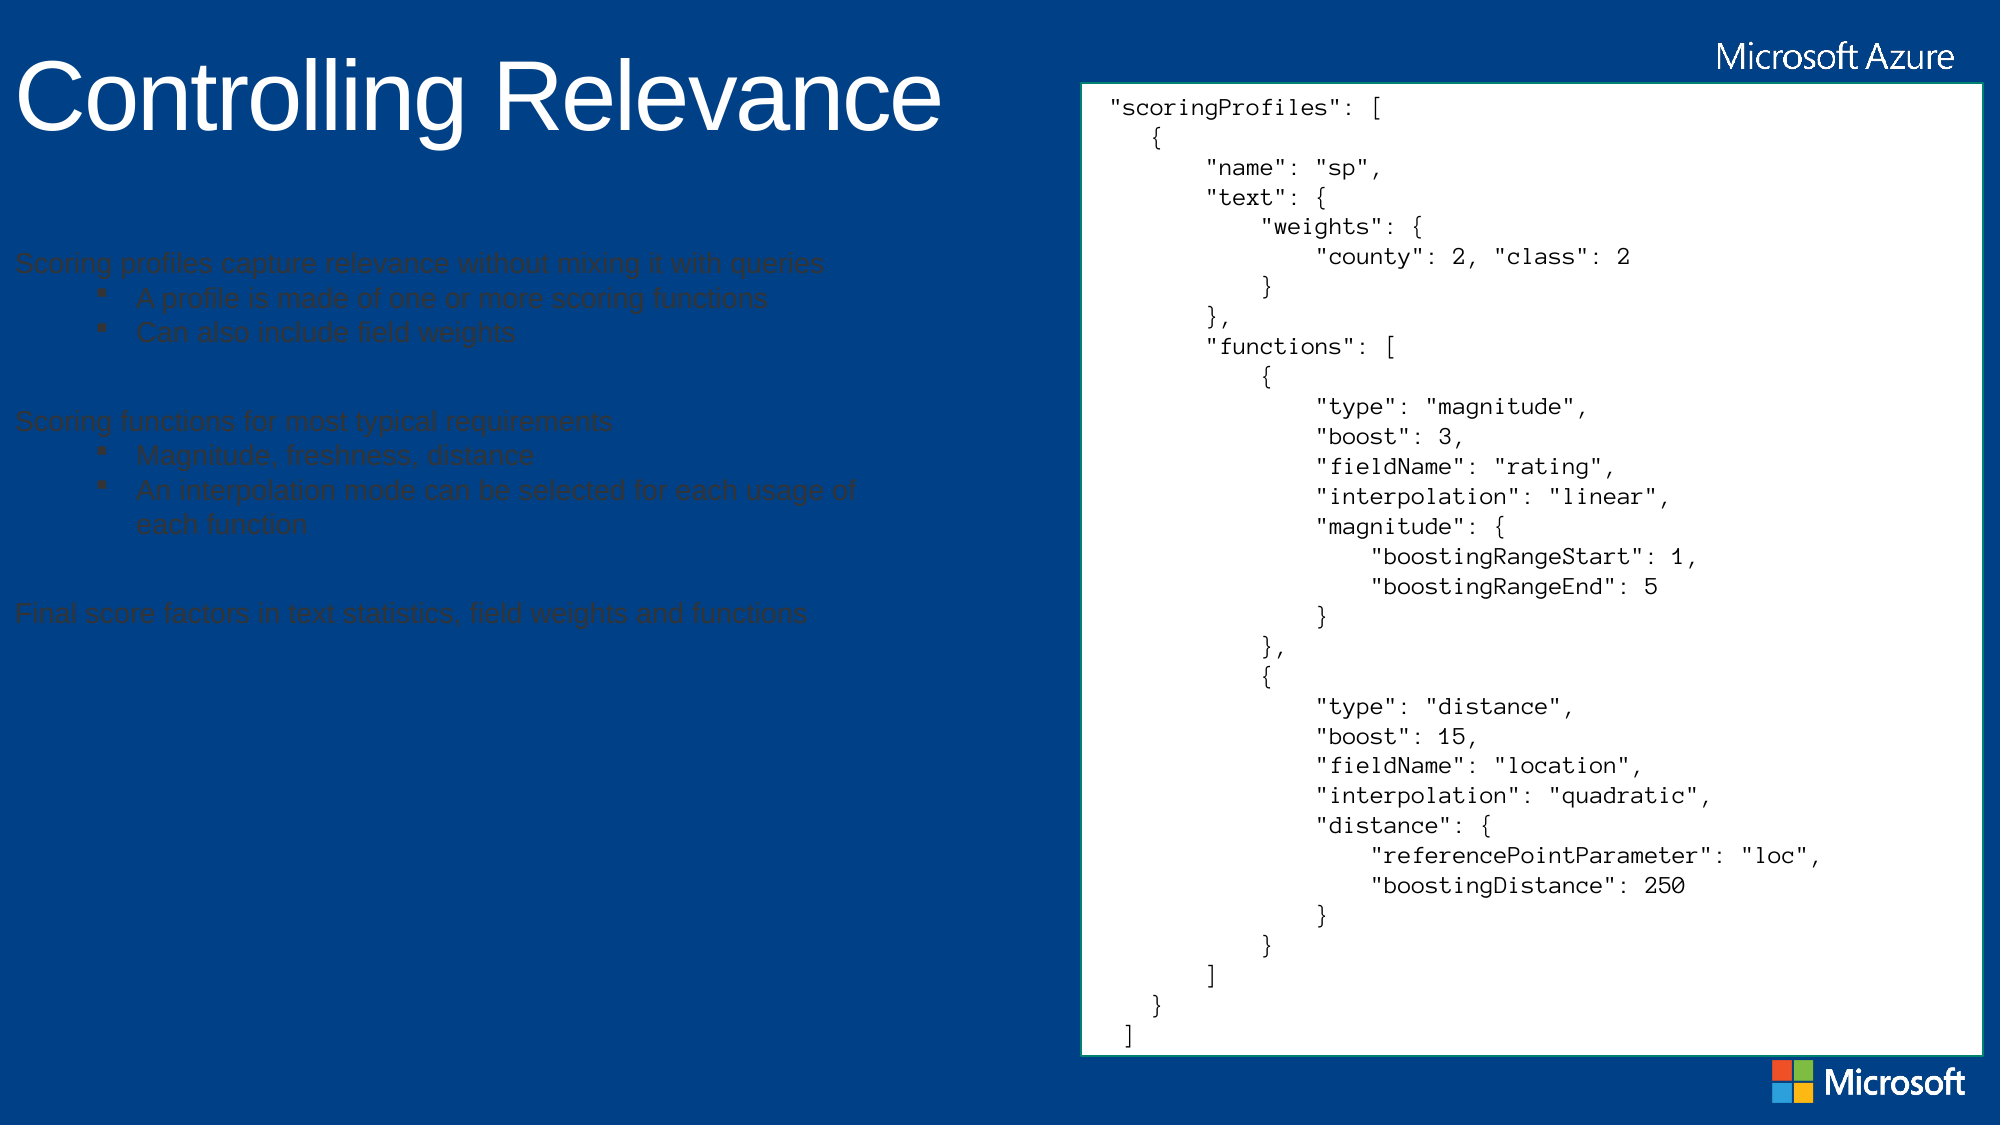

Controlling Relevance
 "scoringProfiles": [
    {
        "name": "sp",
        "text": {
            "weights": {
                "county": 2, "class": 2
            }
        },
        "functions": [
            {
                "type": "magnitude",
                "boost": 3,
                "fieldName": "rating",
                "interpolation": "linear",
                "magnitude": {
                    "boostingRangeStart": 1,
                    "boostingRangeEnd": 5
                }
            },
            {
                "type": "distance",
                "boost": 15,
                "fieldName": "location",
                "interpolation": "quadratic",
                "distance": {
                    "referencePointParameter": "loc",
                    "boostingDistance": 250
                }
            }
        ]
    }
  ]
Scoring profiles capture relevance without mixing it with queries
A profile is made of one or more scoring functions
Can also include field weights

Scoring functions for most typical requirements
Magnitude, freshness, distance
An interpolation mode can be selected for each usage of each function

Final score factors in text statistics, field weights and functions